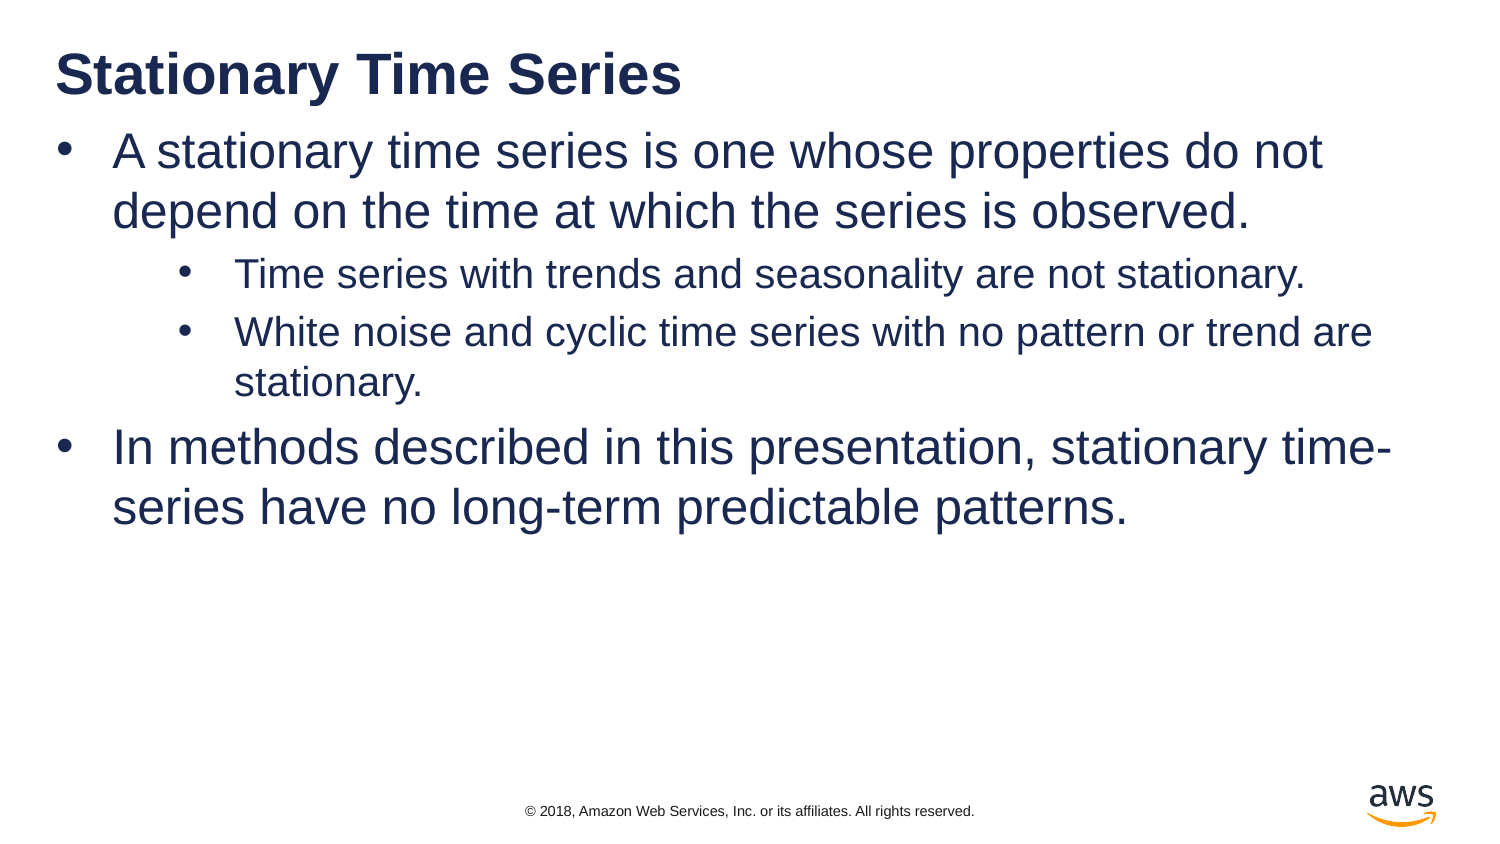

# Stationary Time Series
A stationary time series is one whose properties do not depend on the time at which the series is observed.
Time series with trends and seasonality are not stationary.
White noise and cyclic time series with no pattern or trend are stationary.
In methods described in this presentation, stationary time-series have no long-term predictable patterns.